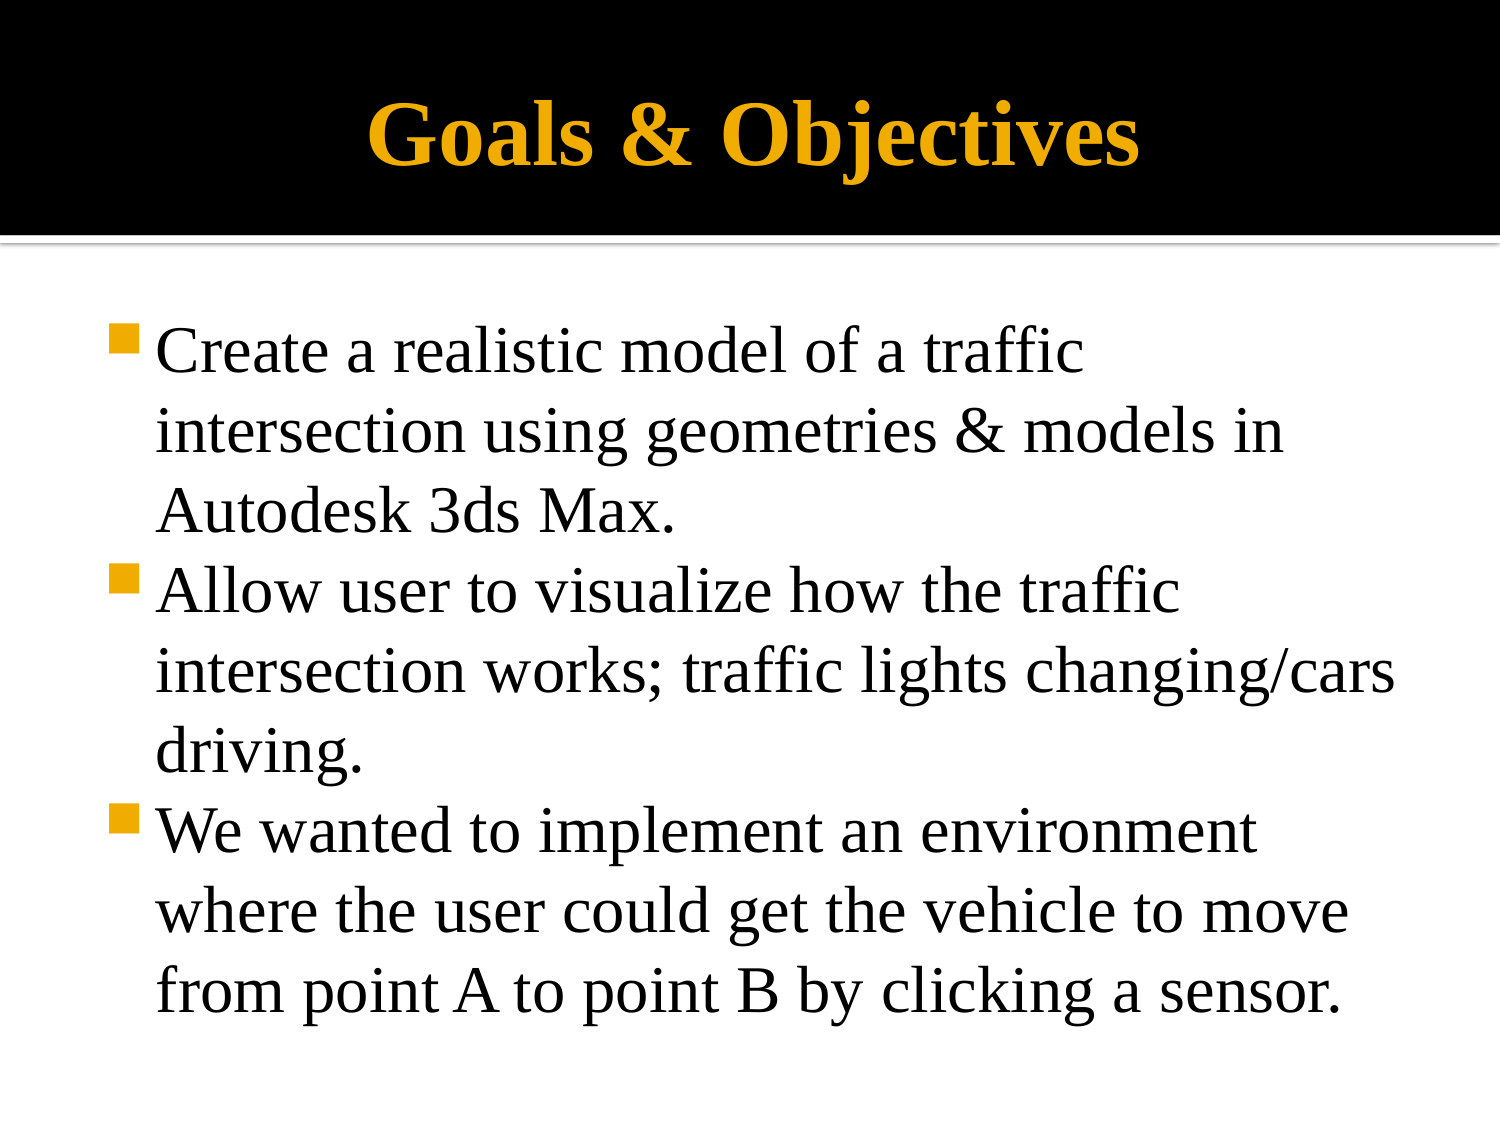

# Goals & Objectives
Create a realistic model of a traffic intersection using geometries & models in Autodesk 3ds Max.
Allow user to visualize how the traffic intersection works; traffic lights changing/cars driving.
We wanted to implement an environment where the user could get the vehicle to move from point A to point B by clicking a sensor.